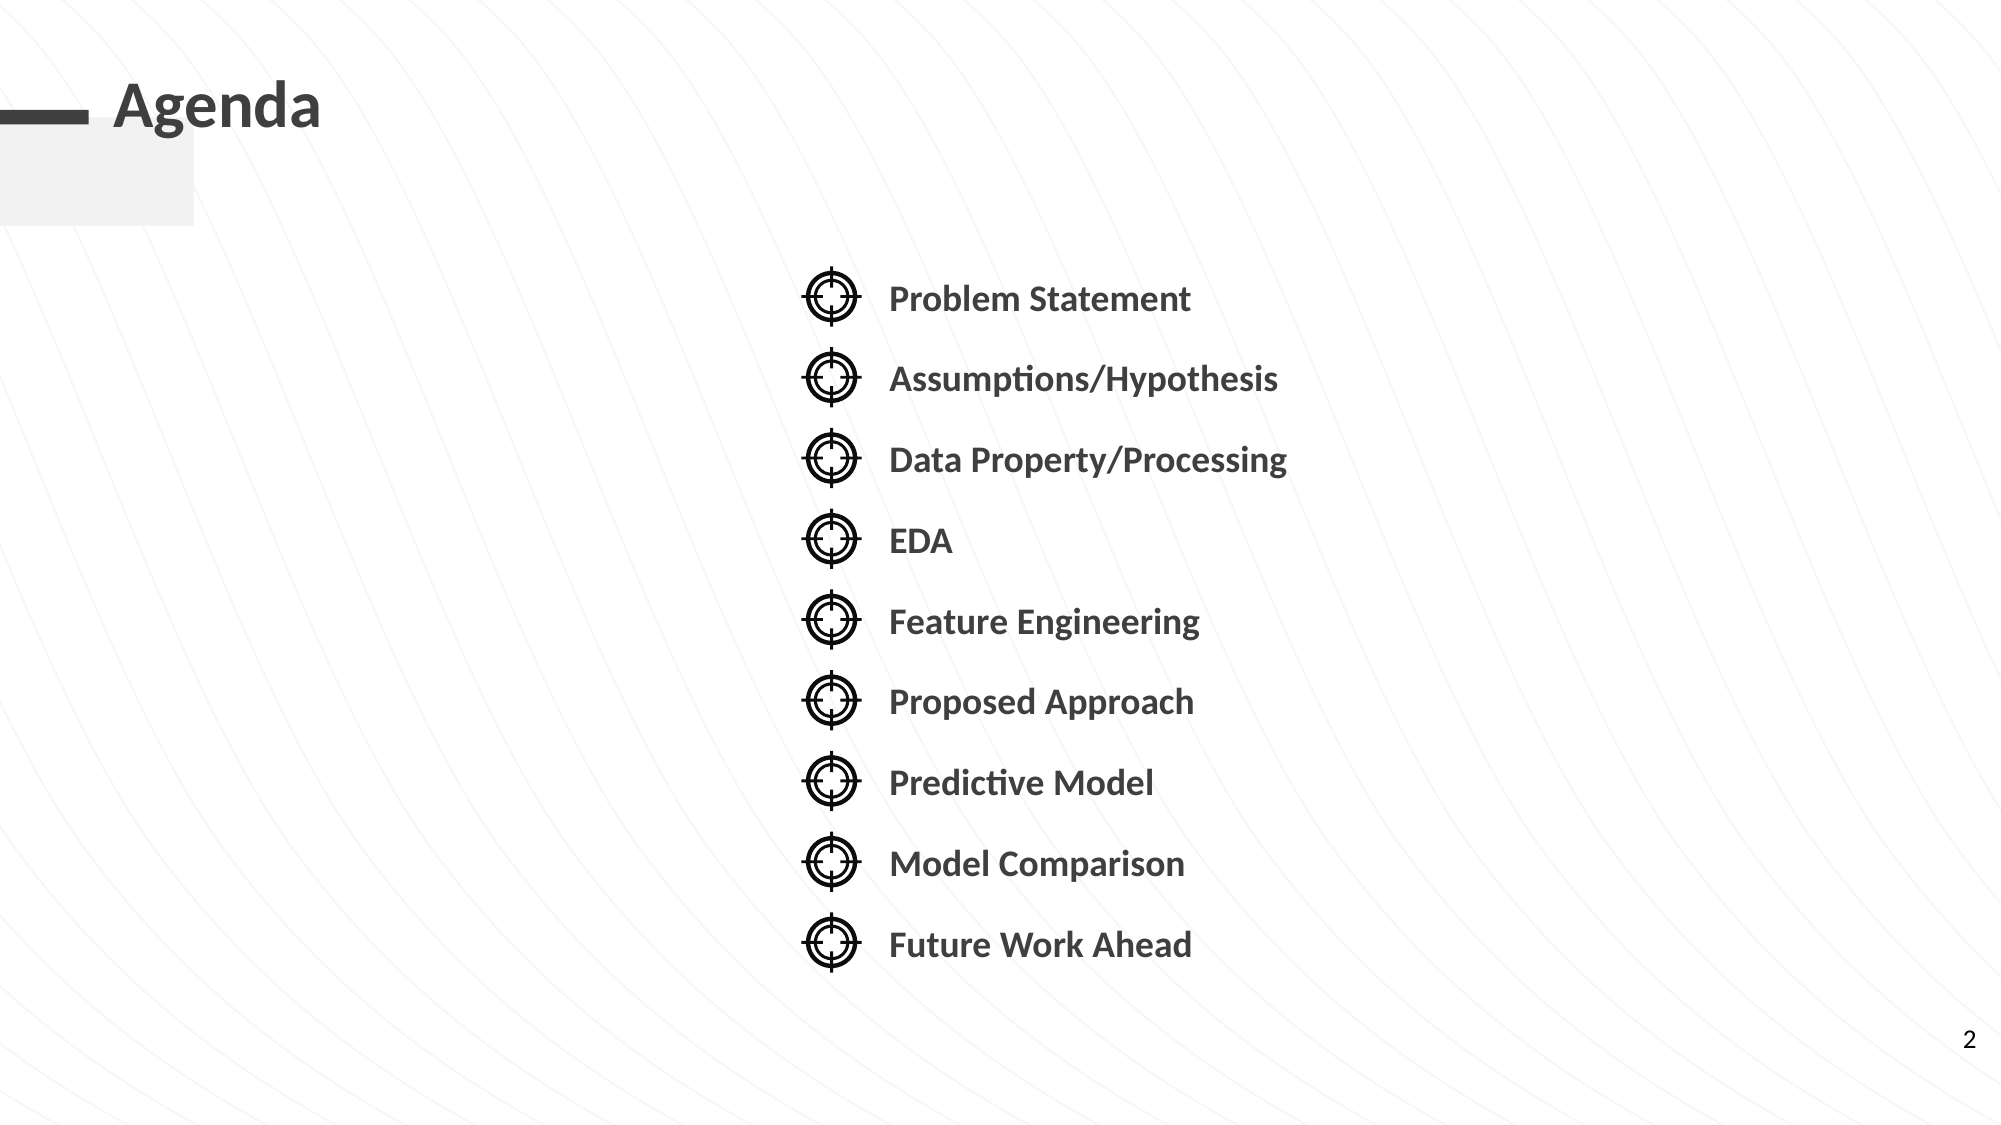

# Agenda
Problem Statement

Assumptions/Hypothesis

Data Property/Processing

EDA

Feature Engineering

Proposed Approach

Predictive Model

Model Comparison

Future Work Ahead

2